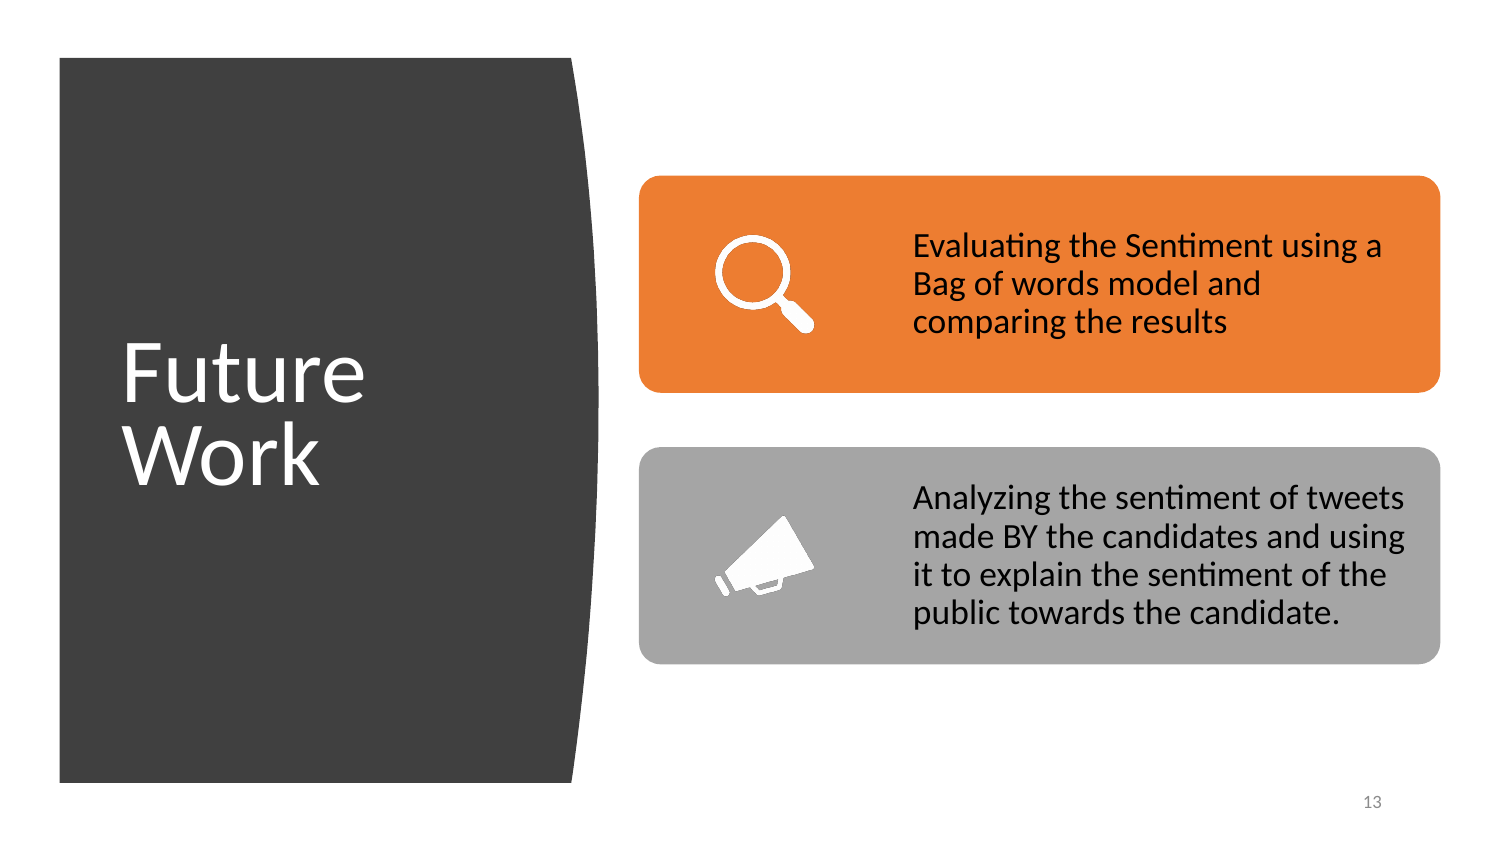

Evaluating the Sentiment using a Bag of words model and comparing the results
Analyzing the sentiment of tweets made BY the candidates and using it to explain the sentiment of the public towards the candidate.
Future Work
13